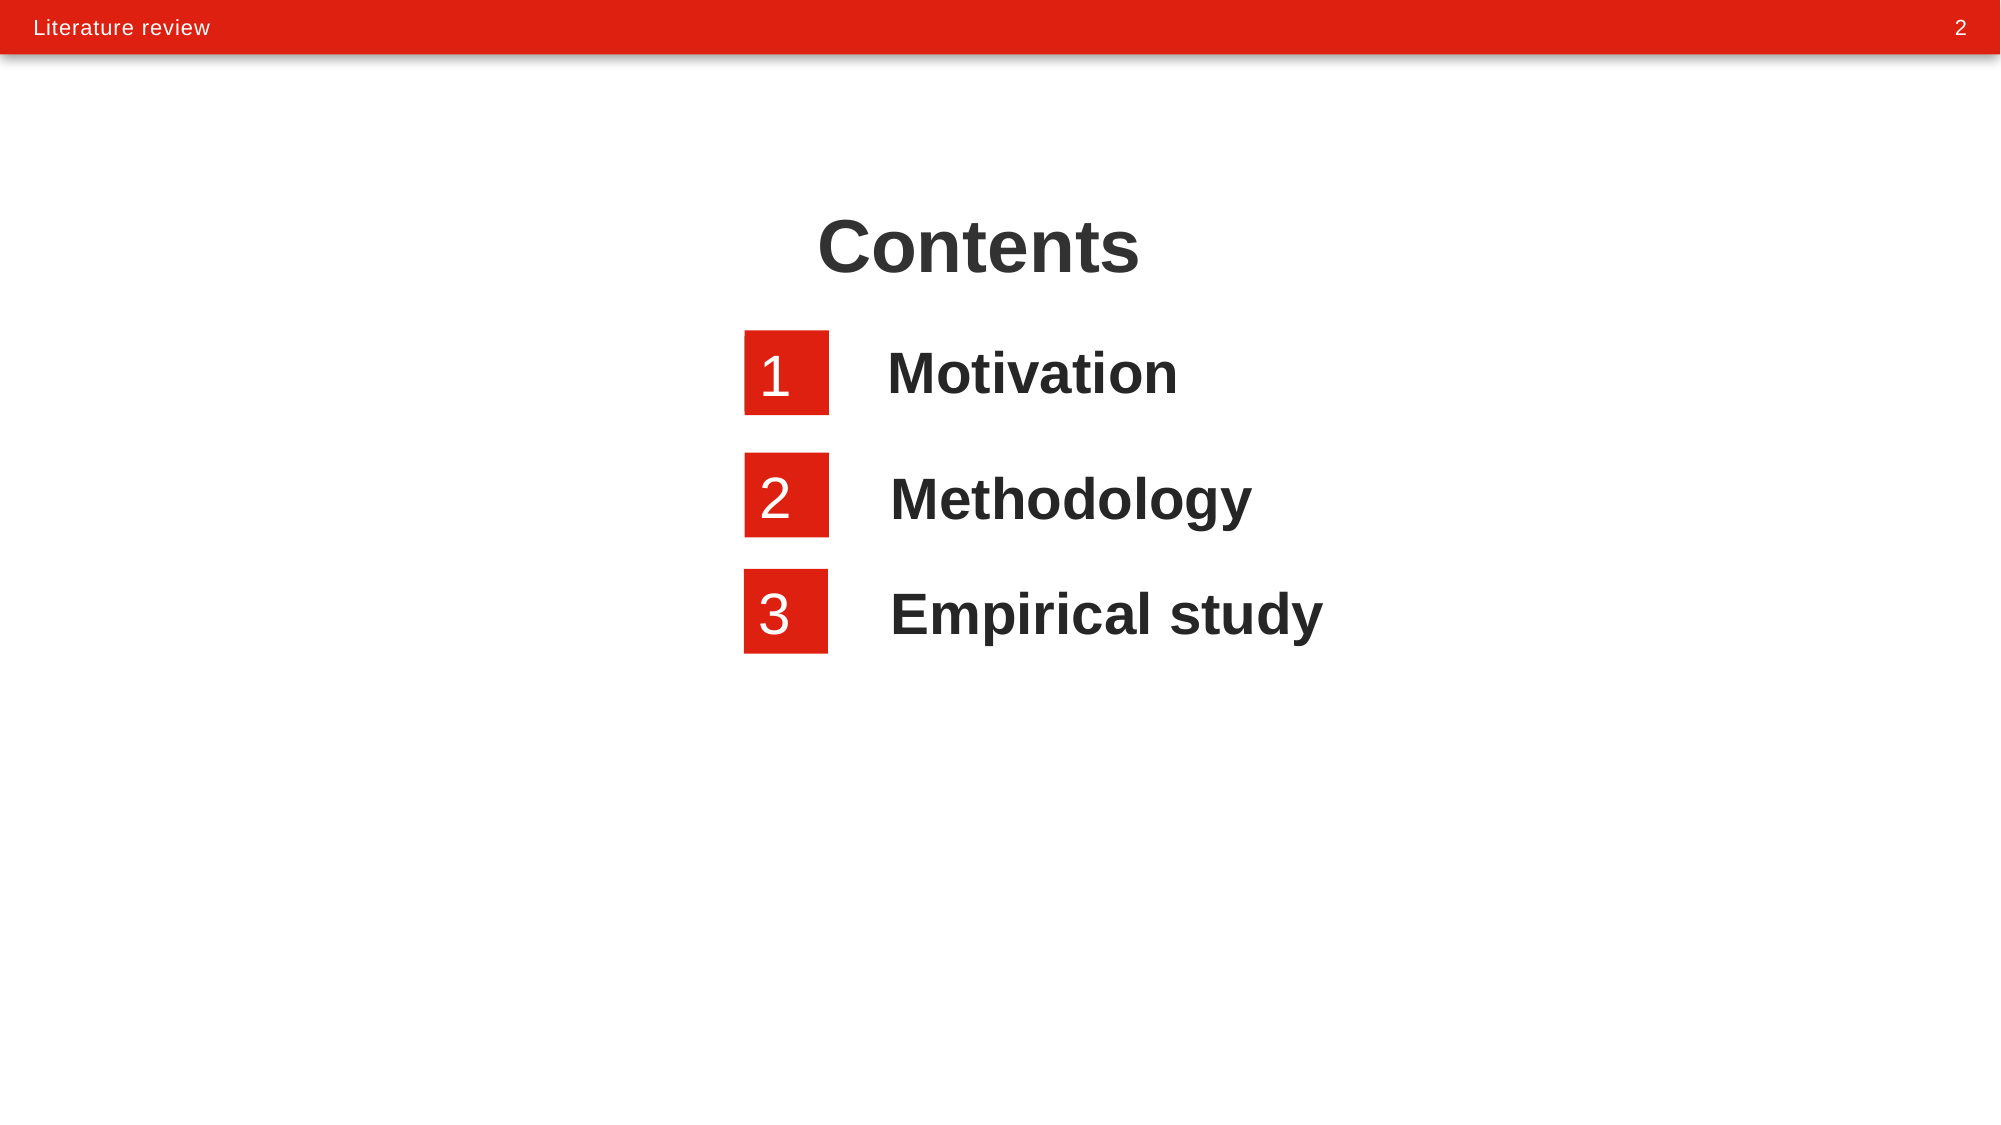

# Contents
Motivation
1

2
Methodology

3
Empirical study